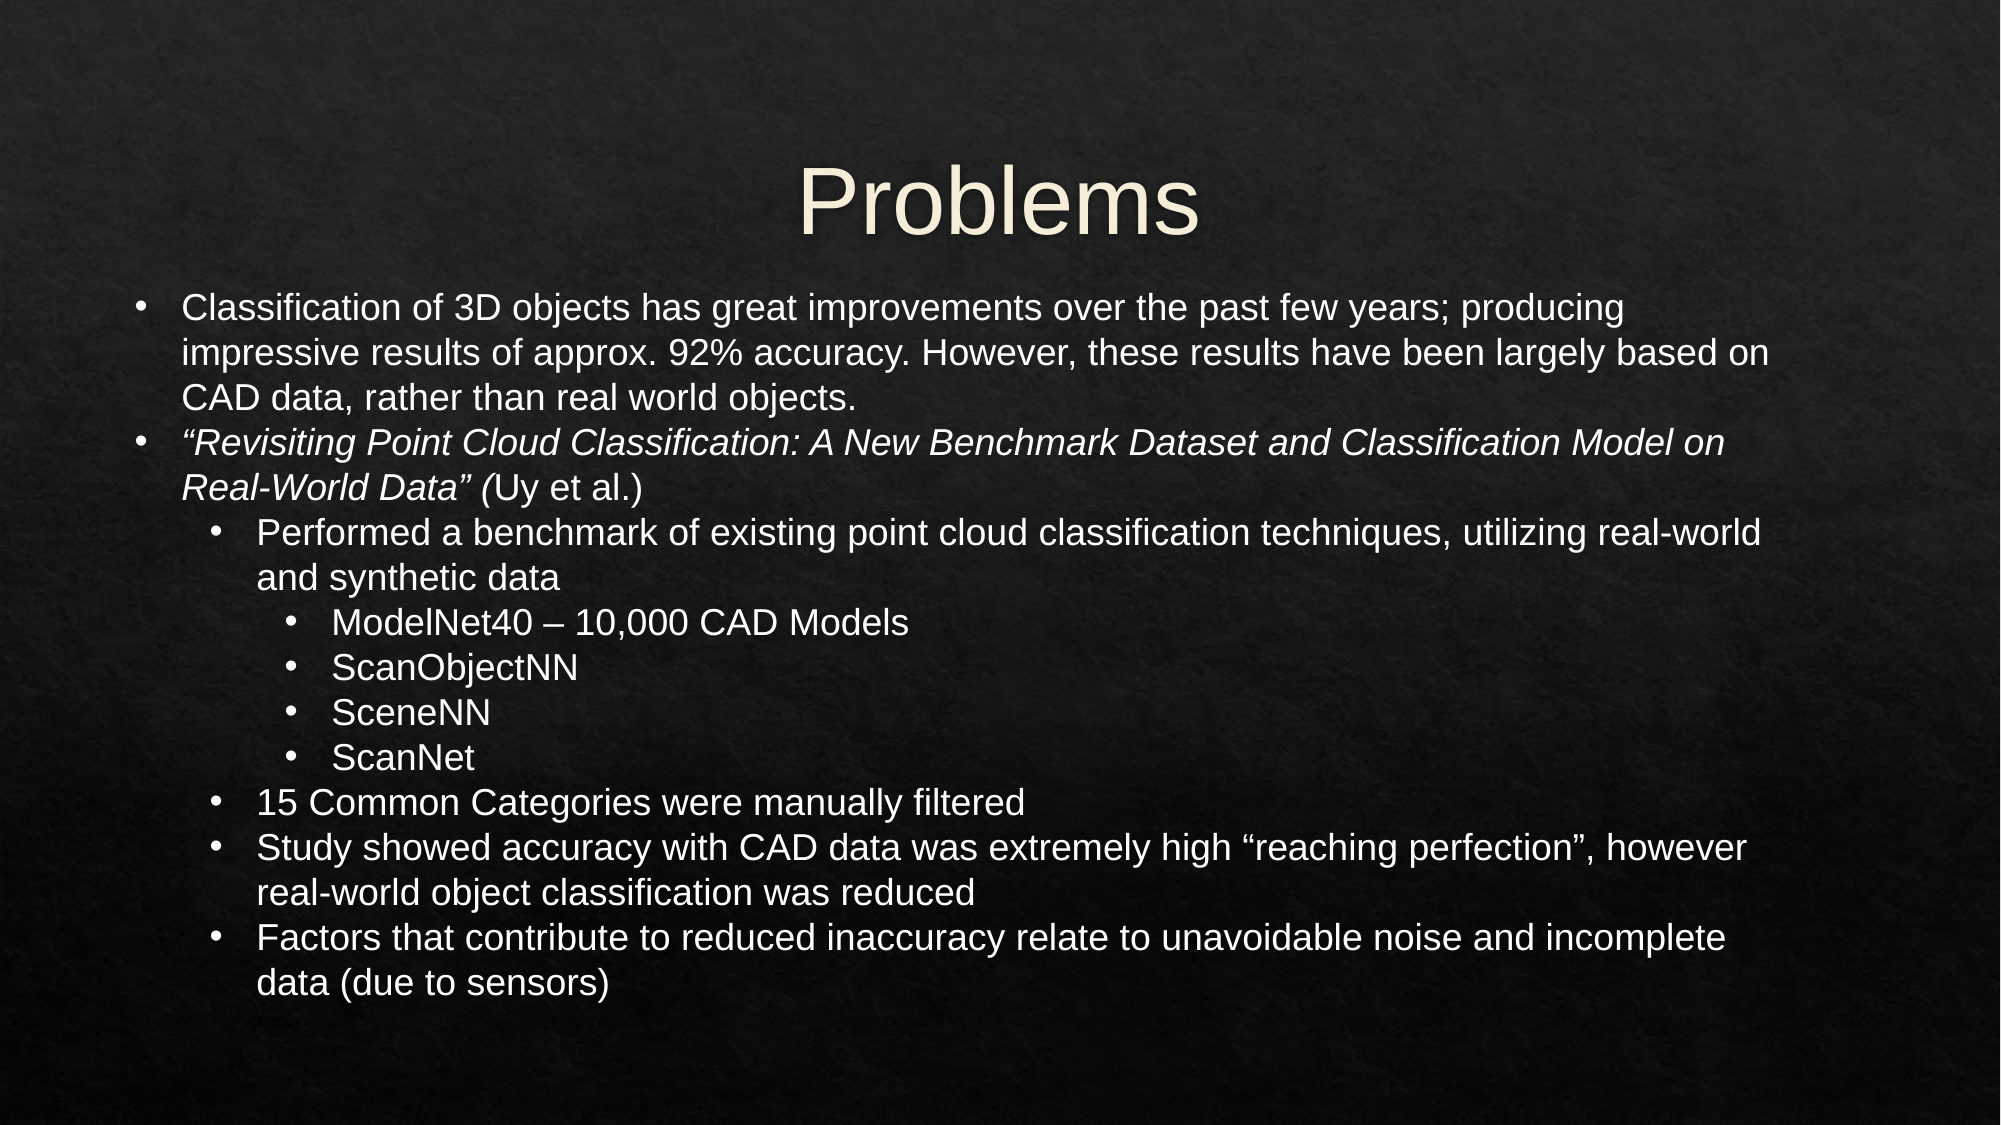

# Problems
Classification of 3D objects has great improvements over the past few years; producing impressive results of approx. 92% accuracy. However, these results have been largely based on CAD data, rather than real world objects.
“Revisiting Point Cloud Classification: A New Benchmark Dataset and Classification Model on Real-World Data” (Uy et al.)
Performed a benchmark of existing point cloud classification techniques, utilizing real-world and synthetic data
ModelNet40 – 10,000 CAD Models
ScanObjectNN
SceneNN
ScanNet
15 Common Categories were manually filtered
Study showed accuracy with CAD data was extremely high “reaching perfection”, however real-world object classification was reduced
Factors that contribute to reduced inaccuracy relate to unavoidable noise and incomplete data (due to sensors)